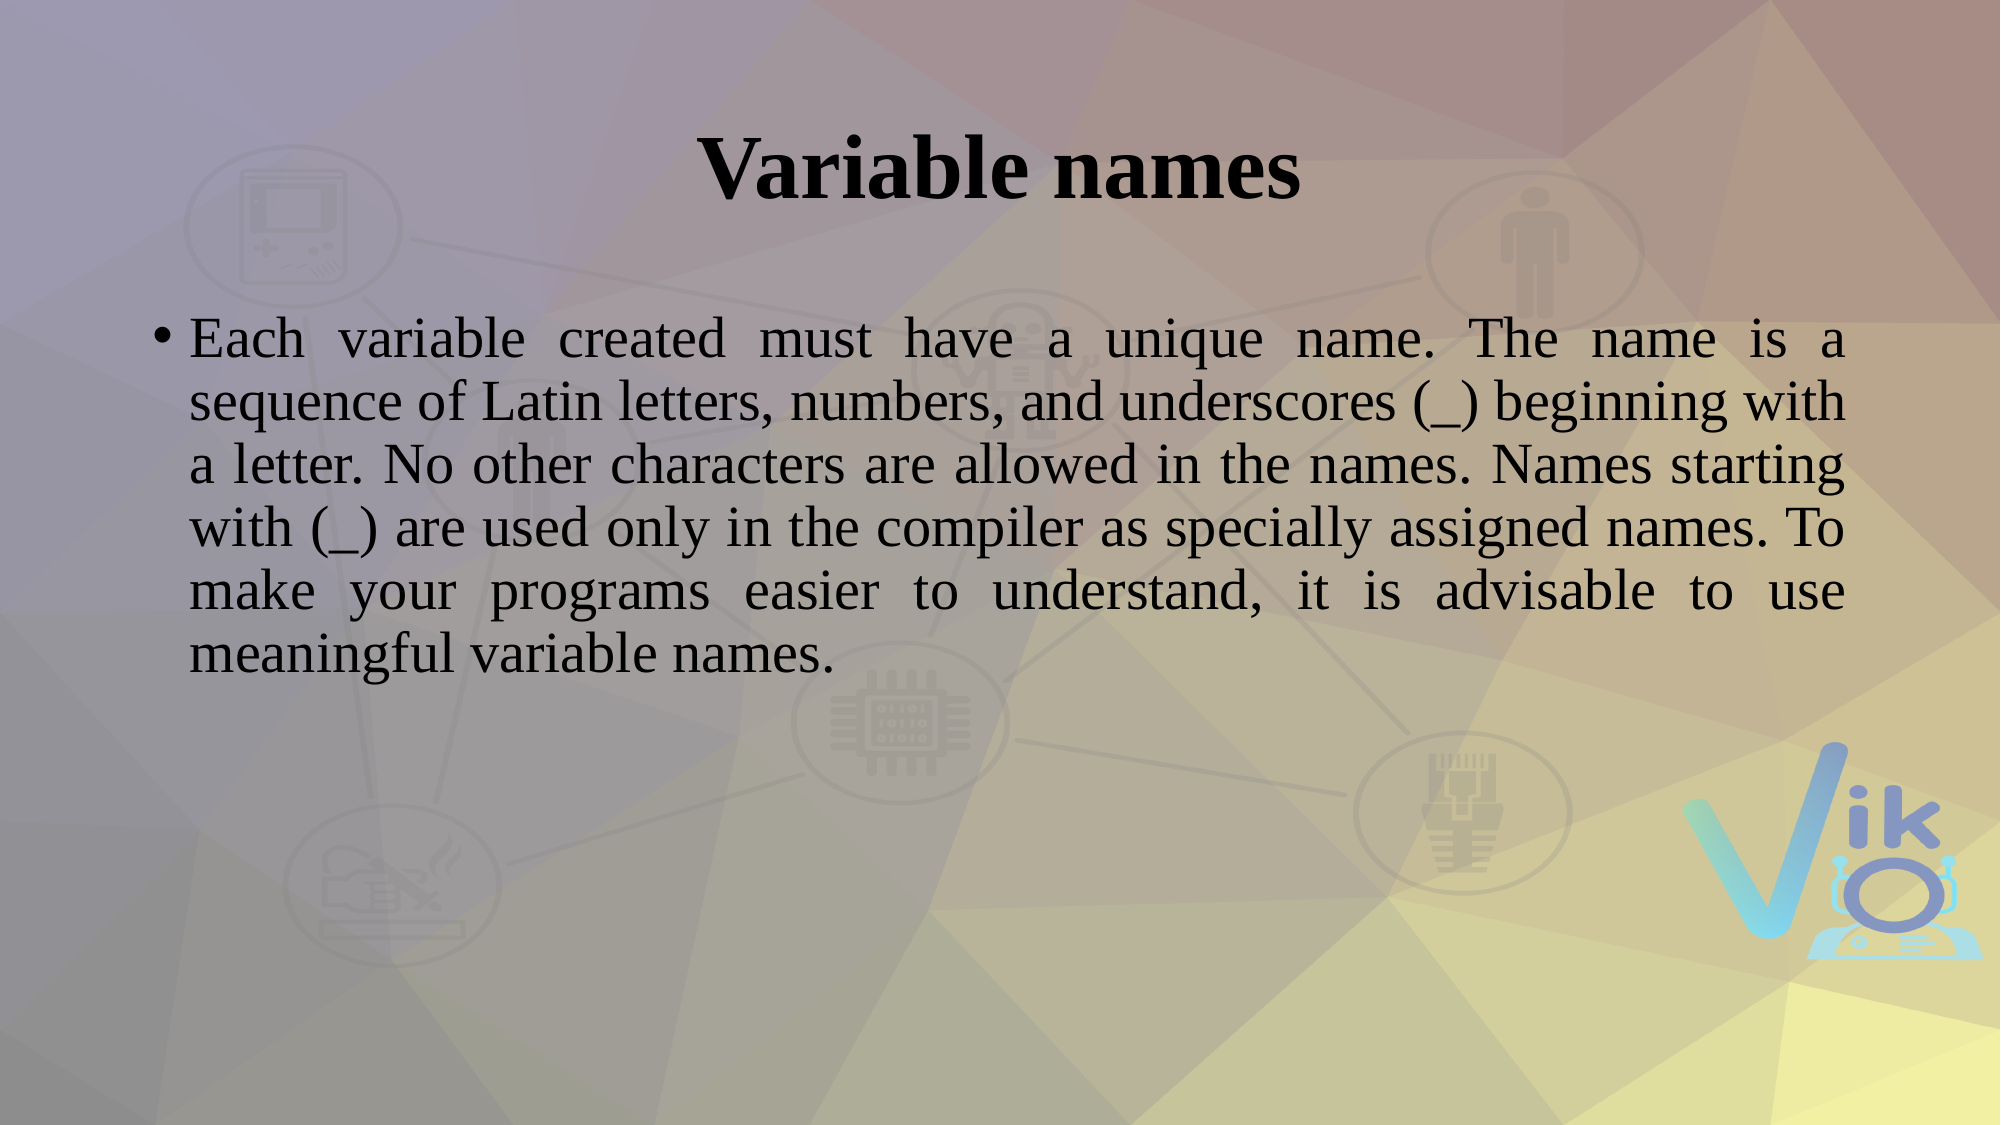

# Variable names
Each variable created must have a unique name. The name is a sequence of Latin letters, numbers, and underscores (_) beginning with a letter. No other characters are allowed in the names. Names starting with (_) are used only in the compiler as specially assigned names. To make your programs easier to understand, it is advisable to use meaningful variable names.